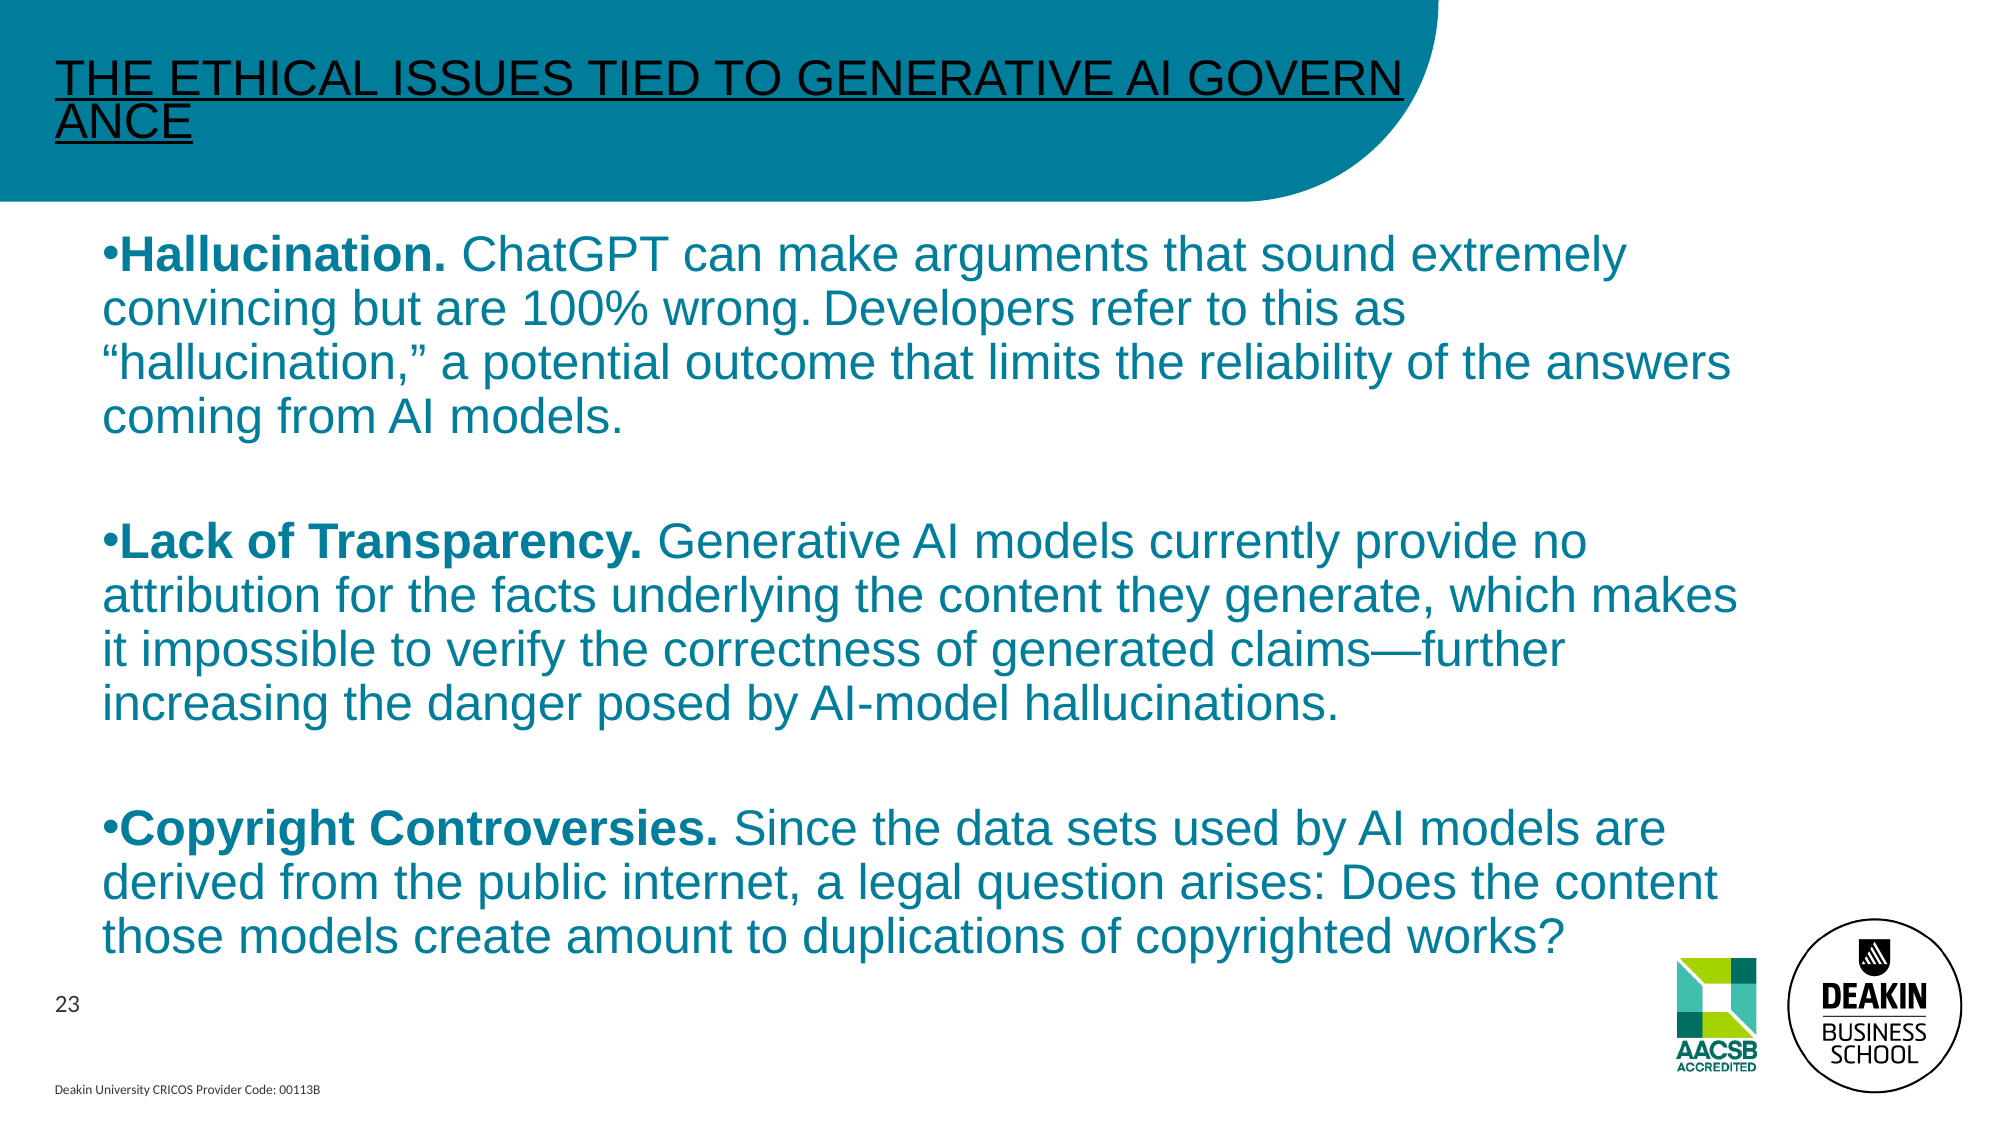

# THE ETHICAL ISSUES TIED TO GENERATIVE AI GOVERNANCE
Hallucination. ChatGPT can make arguments that sound extremely convincing but are 100% wrong. Developers refer to this as “hallucination,” a potential outcome that limits the reliability of the answers coming from AI models.
Lack of Transparency. Generative AI models currently provide no attribution for the facts underlying the content they generate, which makes it impossible to verify the correctness of generated claims—further increasing the danger posed by AI-model hallucinations.
Copyright Controversies. Since the data sets used by AI models are derived from the public internet, a legal question arises: Does the content those models create amount to duplications of copyrighted works?

23
Deakin University CRICOS Provider Code: 00113B